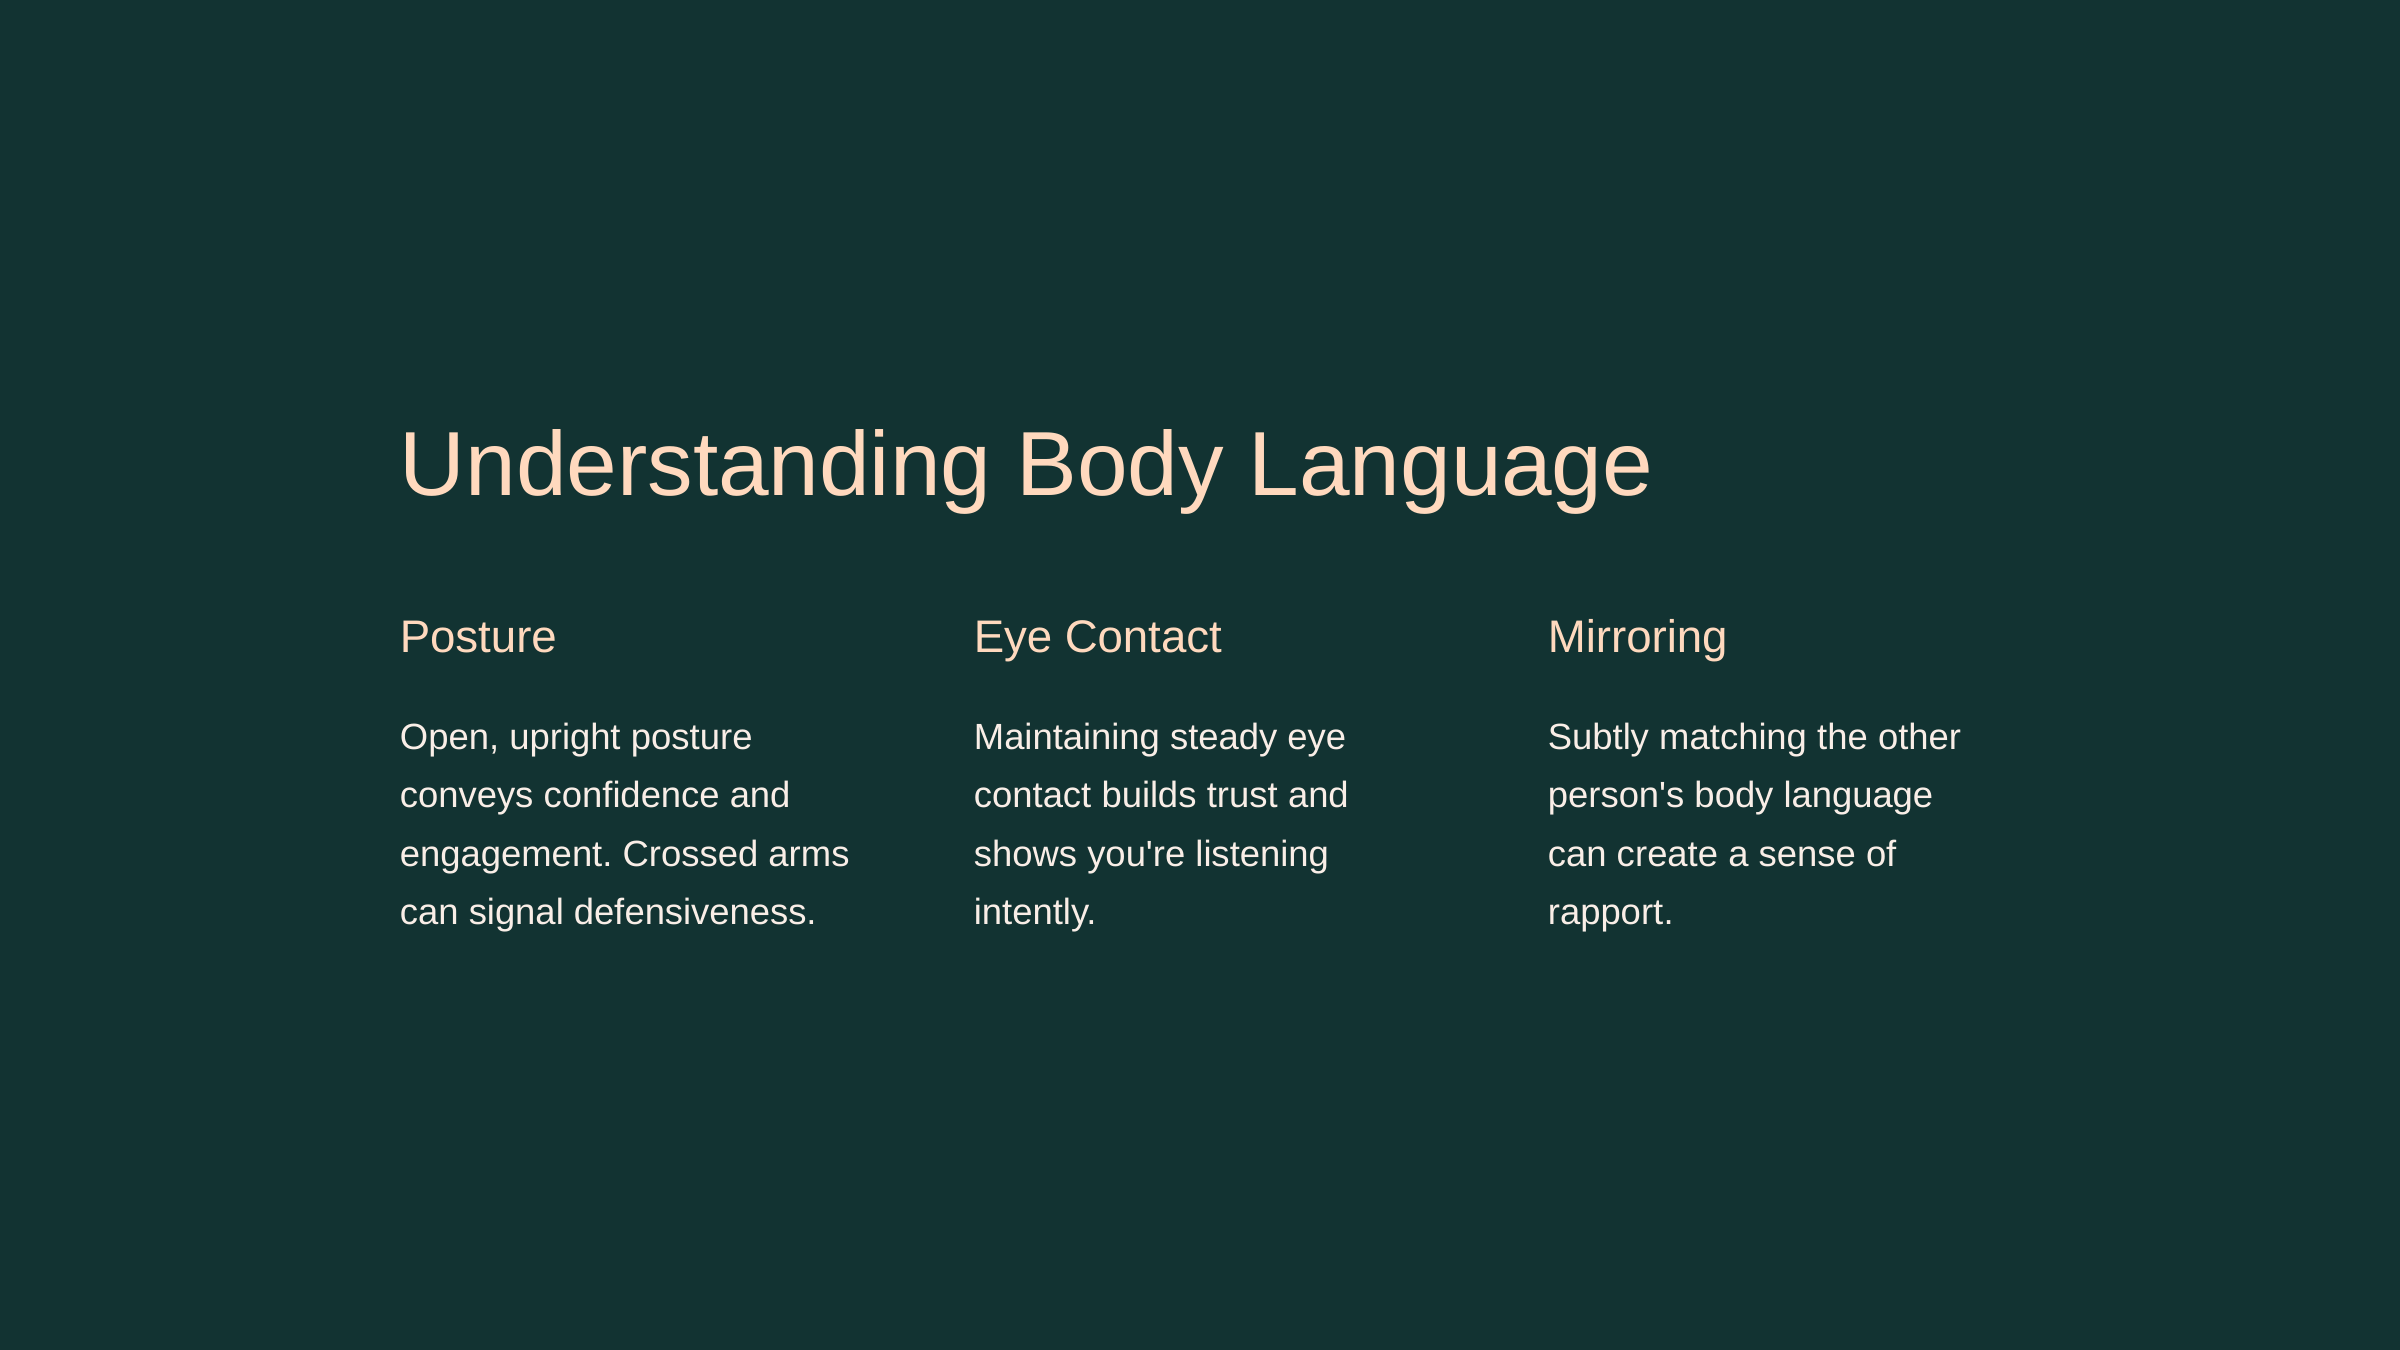

Understanding Body Language
Posture
Eye Contact
Mirroring
Open, upright posture conveys confidence and engagement. Crossed arms can signal defensiveness.
Maintaining steady eye contact builds trust and shows you're listening intently.
Subtly matching the other person's body language can create a sense of rapport.